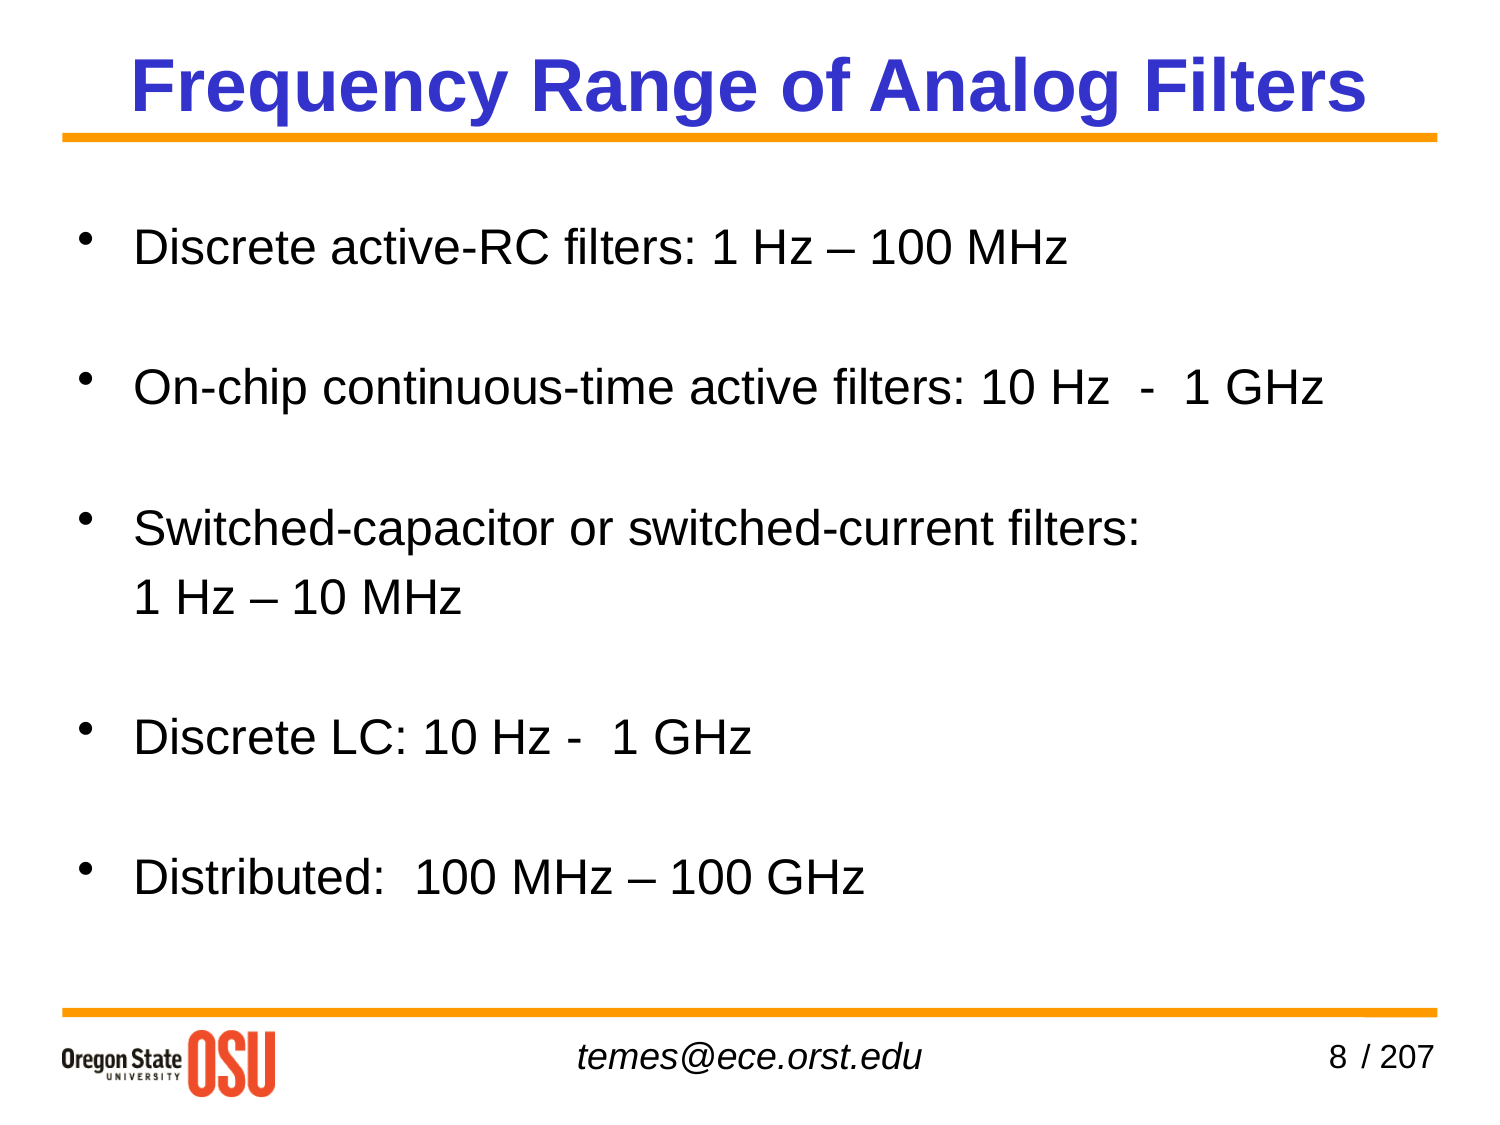

Frequency Range of Analog Filters

Discrete active-RC filters: 1 Hz – 100 MHz

On-chip continuous-time active filters: 10 Hz  -  1 GHz

Switched-capacitor or switched-current filters:
    1 Hz – 10 MHz

Discrete LC: 10 Hz -  1 GHz

Distributed:  100 MHz – 100 GHz
8